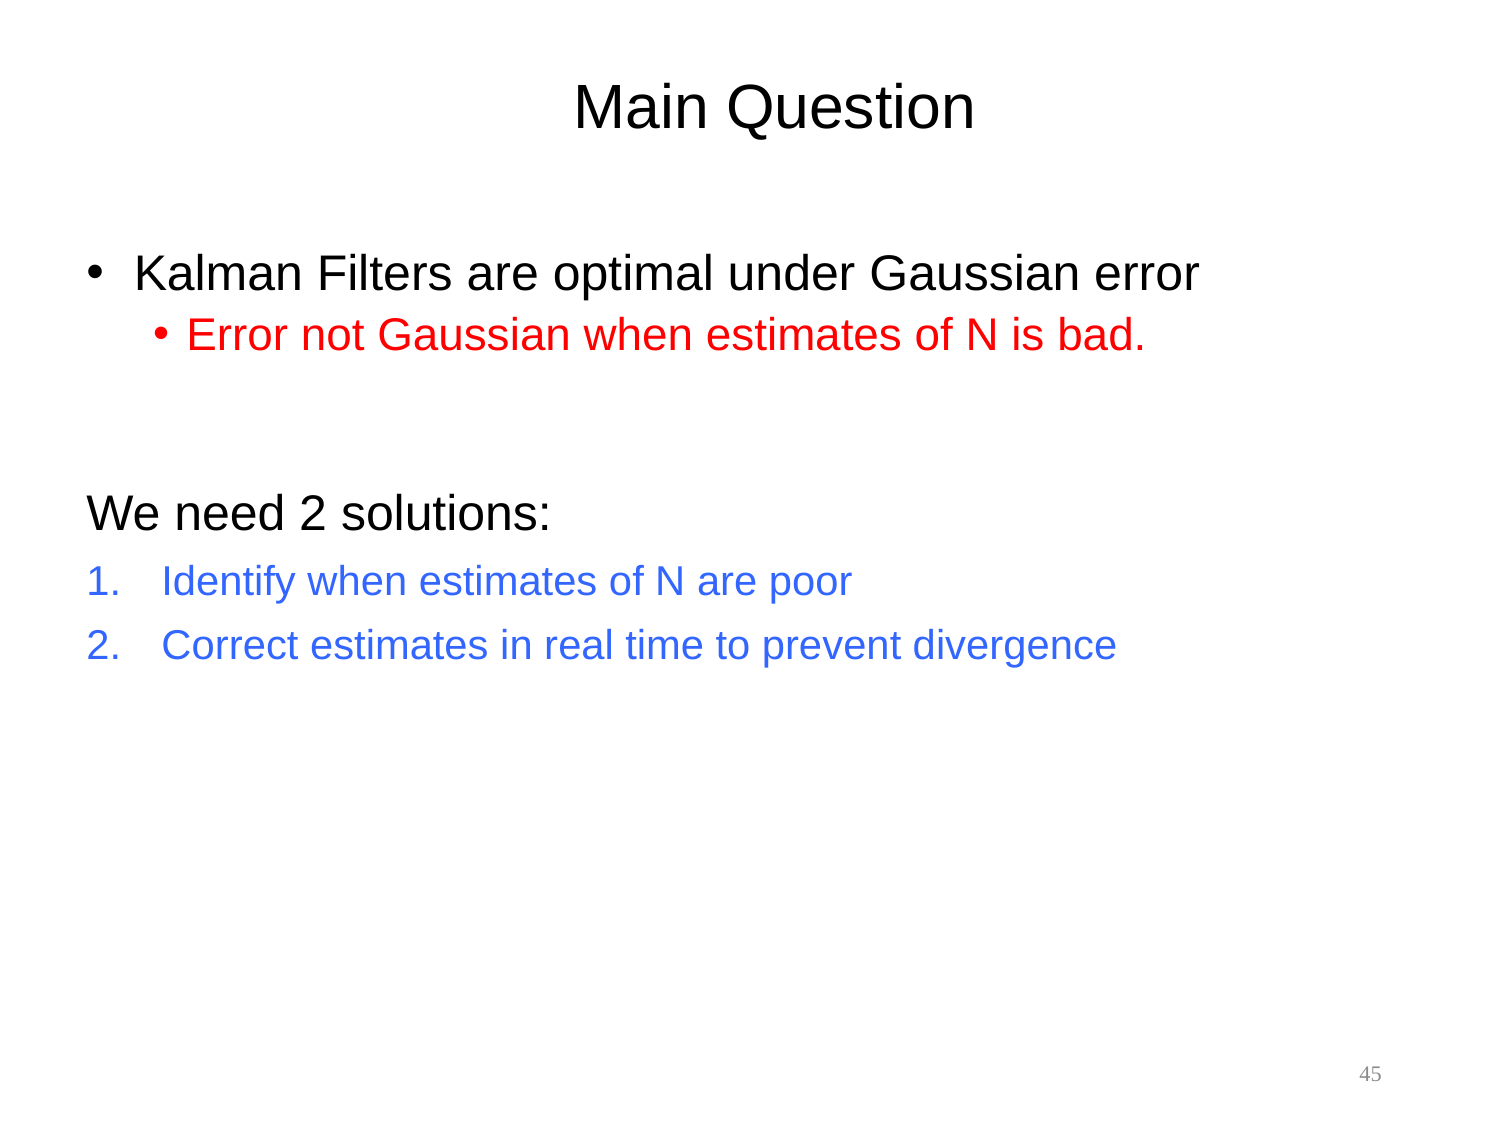

Main Question
 Kalman Filters are optimal under Gaussian error
Error not Gaussian when estimates of N is bad.

We need 2 solutions:
Identify when estimates of N are poor
Correct estimates in real time to prevent divergence

45